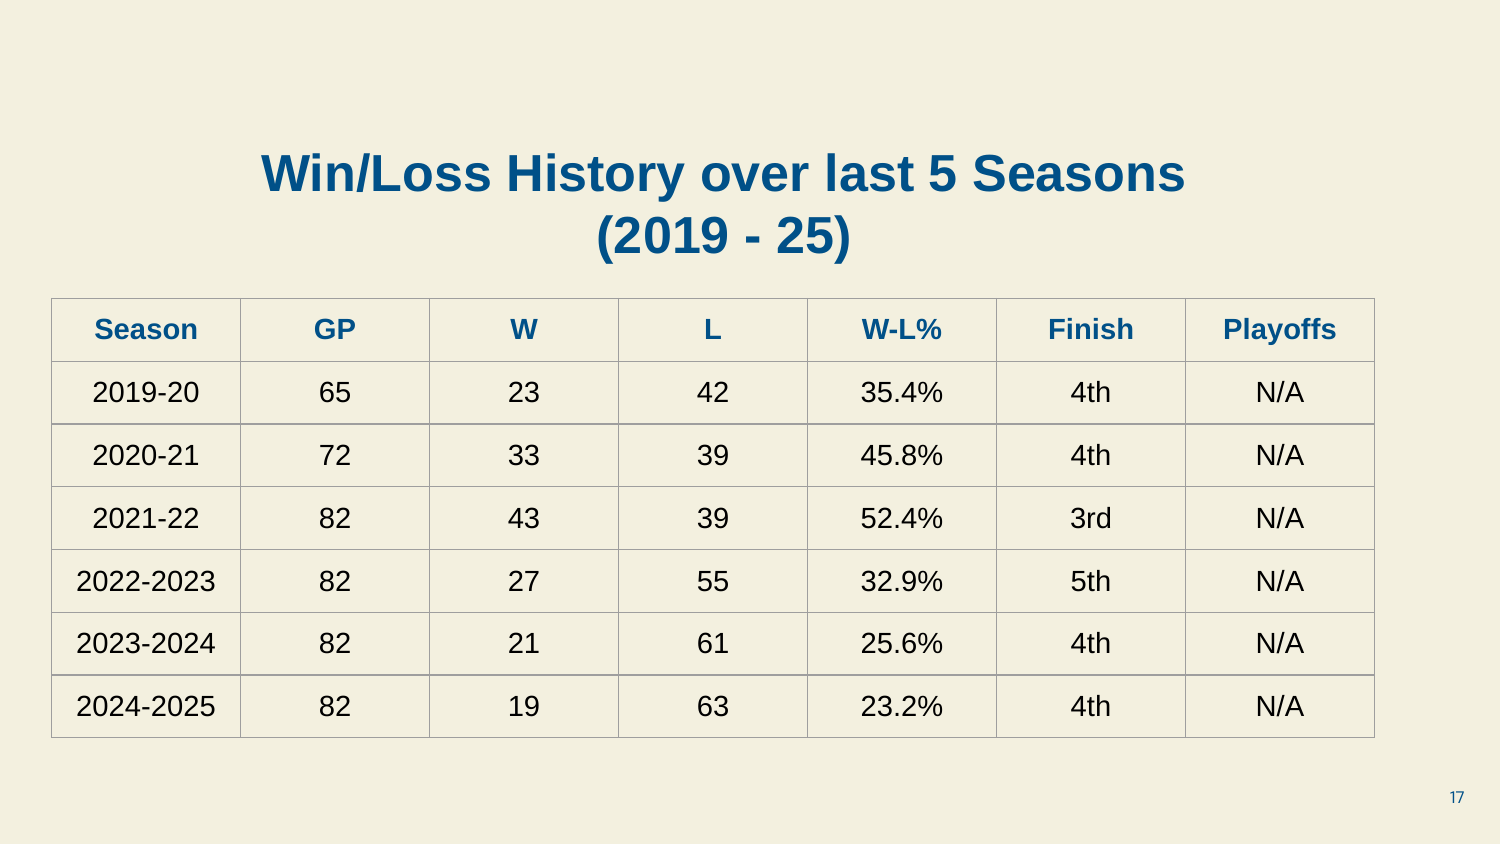

Win/Loss History over last 5 Seasons (2019 - 25)
| Season | GP | W | L | W-L% | Finish | Playoffs |
| --- | --- | --- | --- | --- | --- | --- |
| 2019-20 | 65 | 23 | 42 | 35.4% | 4th | N/A |
| 2020-21 | 72 | 33 | 39 | 45.8% | 4th | N/A |
| 2021-22 | 82 | 43 | 39 | 52.4% | 3rd | N/A |
| 2022-2023 | 82 | 27 | 55 | 32.9% | 5th | N/A |
| 2023-2024 | 82 | 21 | 61 | 25.6% | 4th | N/A |
| 2024-2025 | 82 | 19 | 63 | 23.2% | 4th | N/A |
17